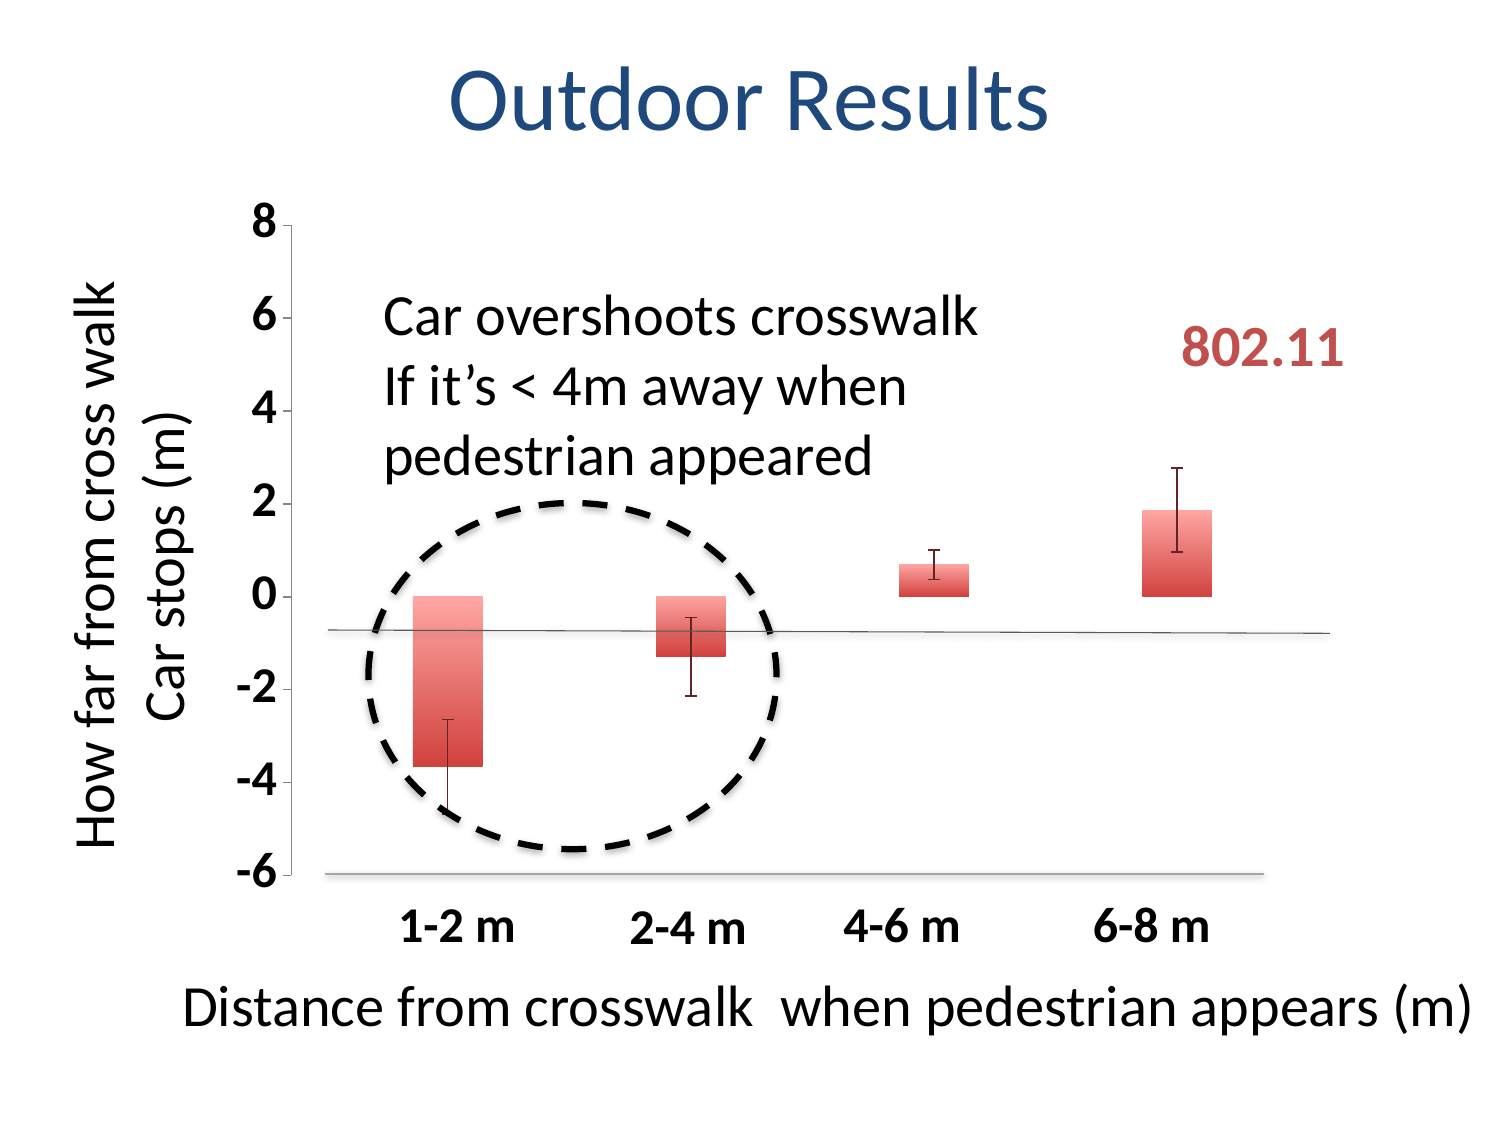

# Outdoor Results

### Chart

| Category |  |  |
|---|---|---|
Car overshoots crosswalk
If it’s < 4m away when
pedestrian appeared
802.11
How far from cross walk
Car stops (m)

1-2 m
4-6 m
6-8 m
2-4 m
Distance from crosswalk  when pedestrian appears (m)